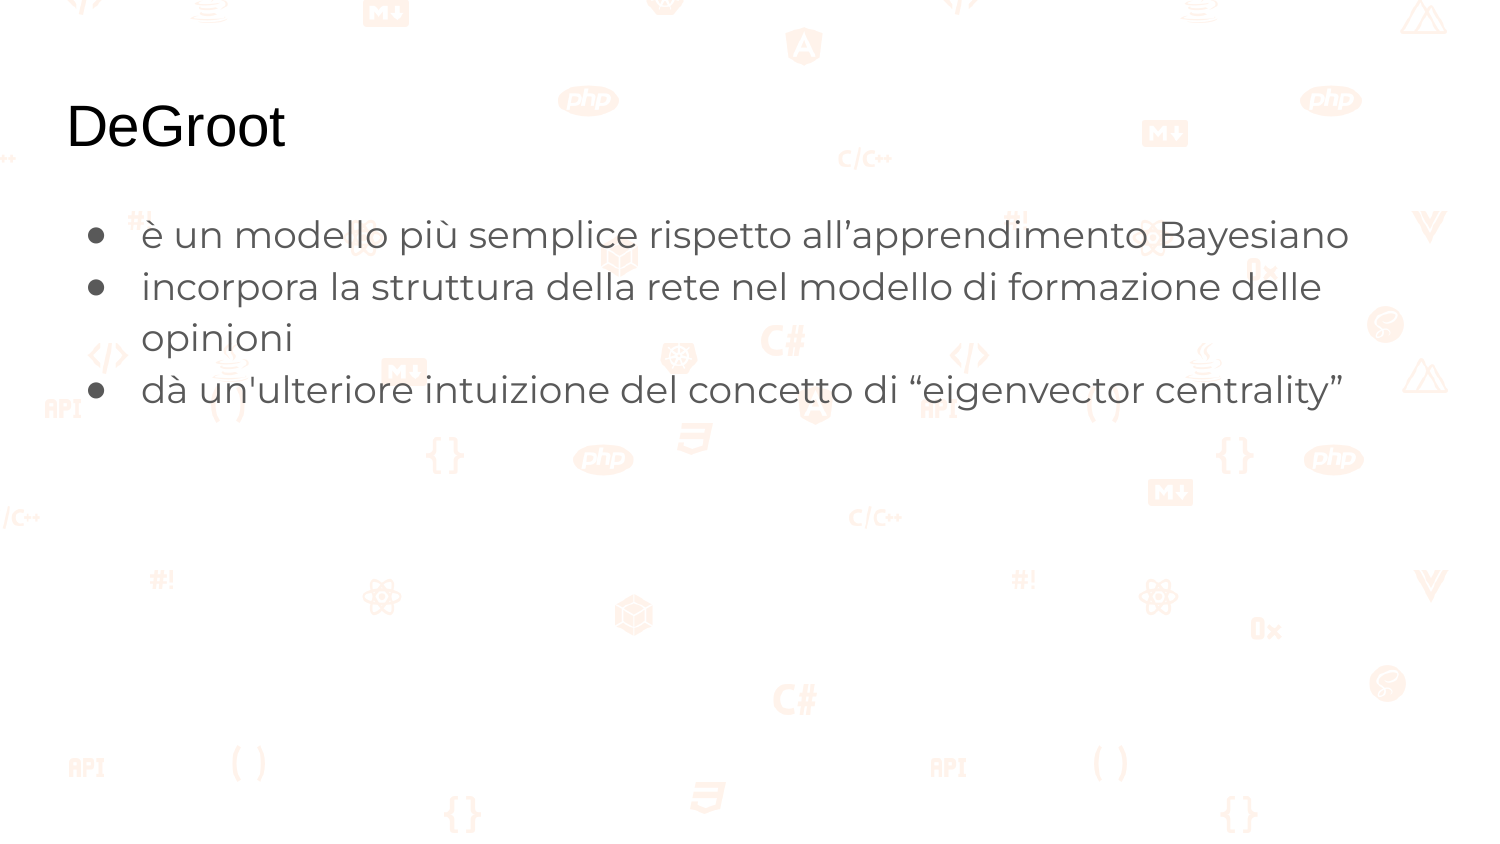

# DeGroot
è un modello più semplice rispetto all’apprendimento Bayesiano
incorpora la struttura della rete nel modello di formazione delle opinioni
dà un'ulteriore intuizione del concetto di “eigenvector centrality”